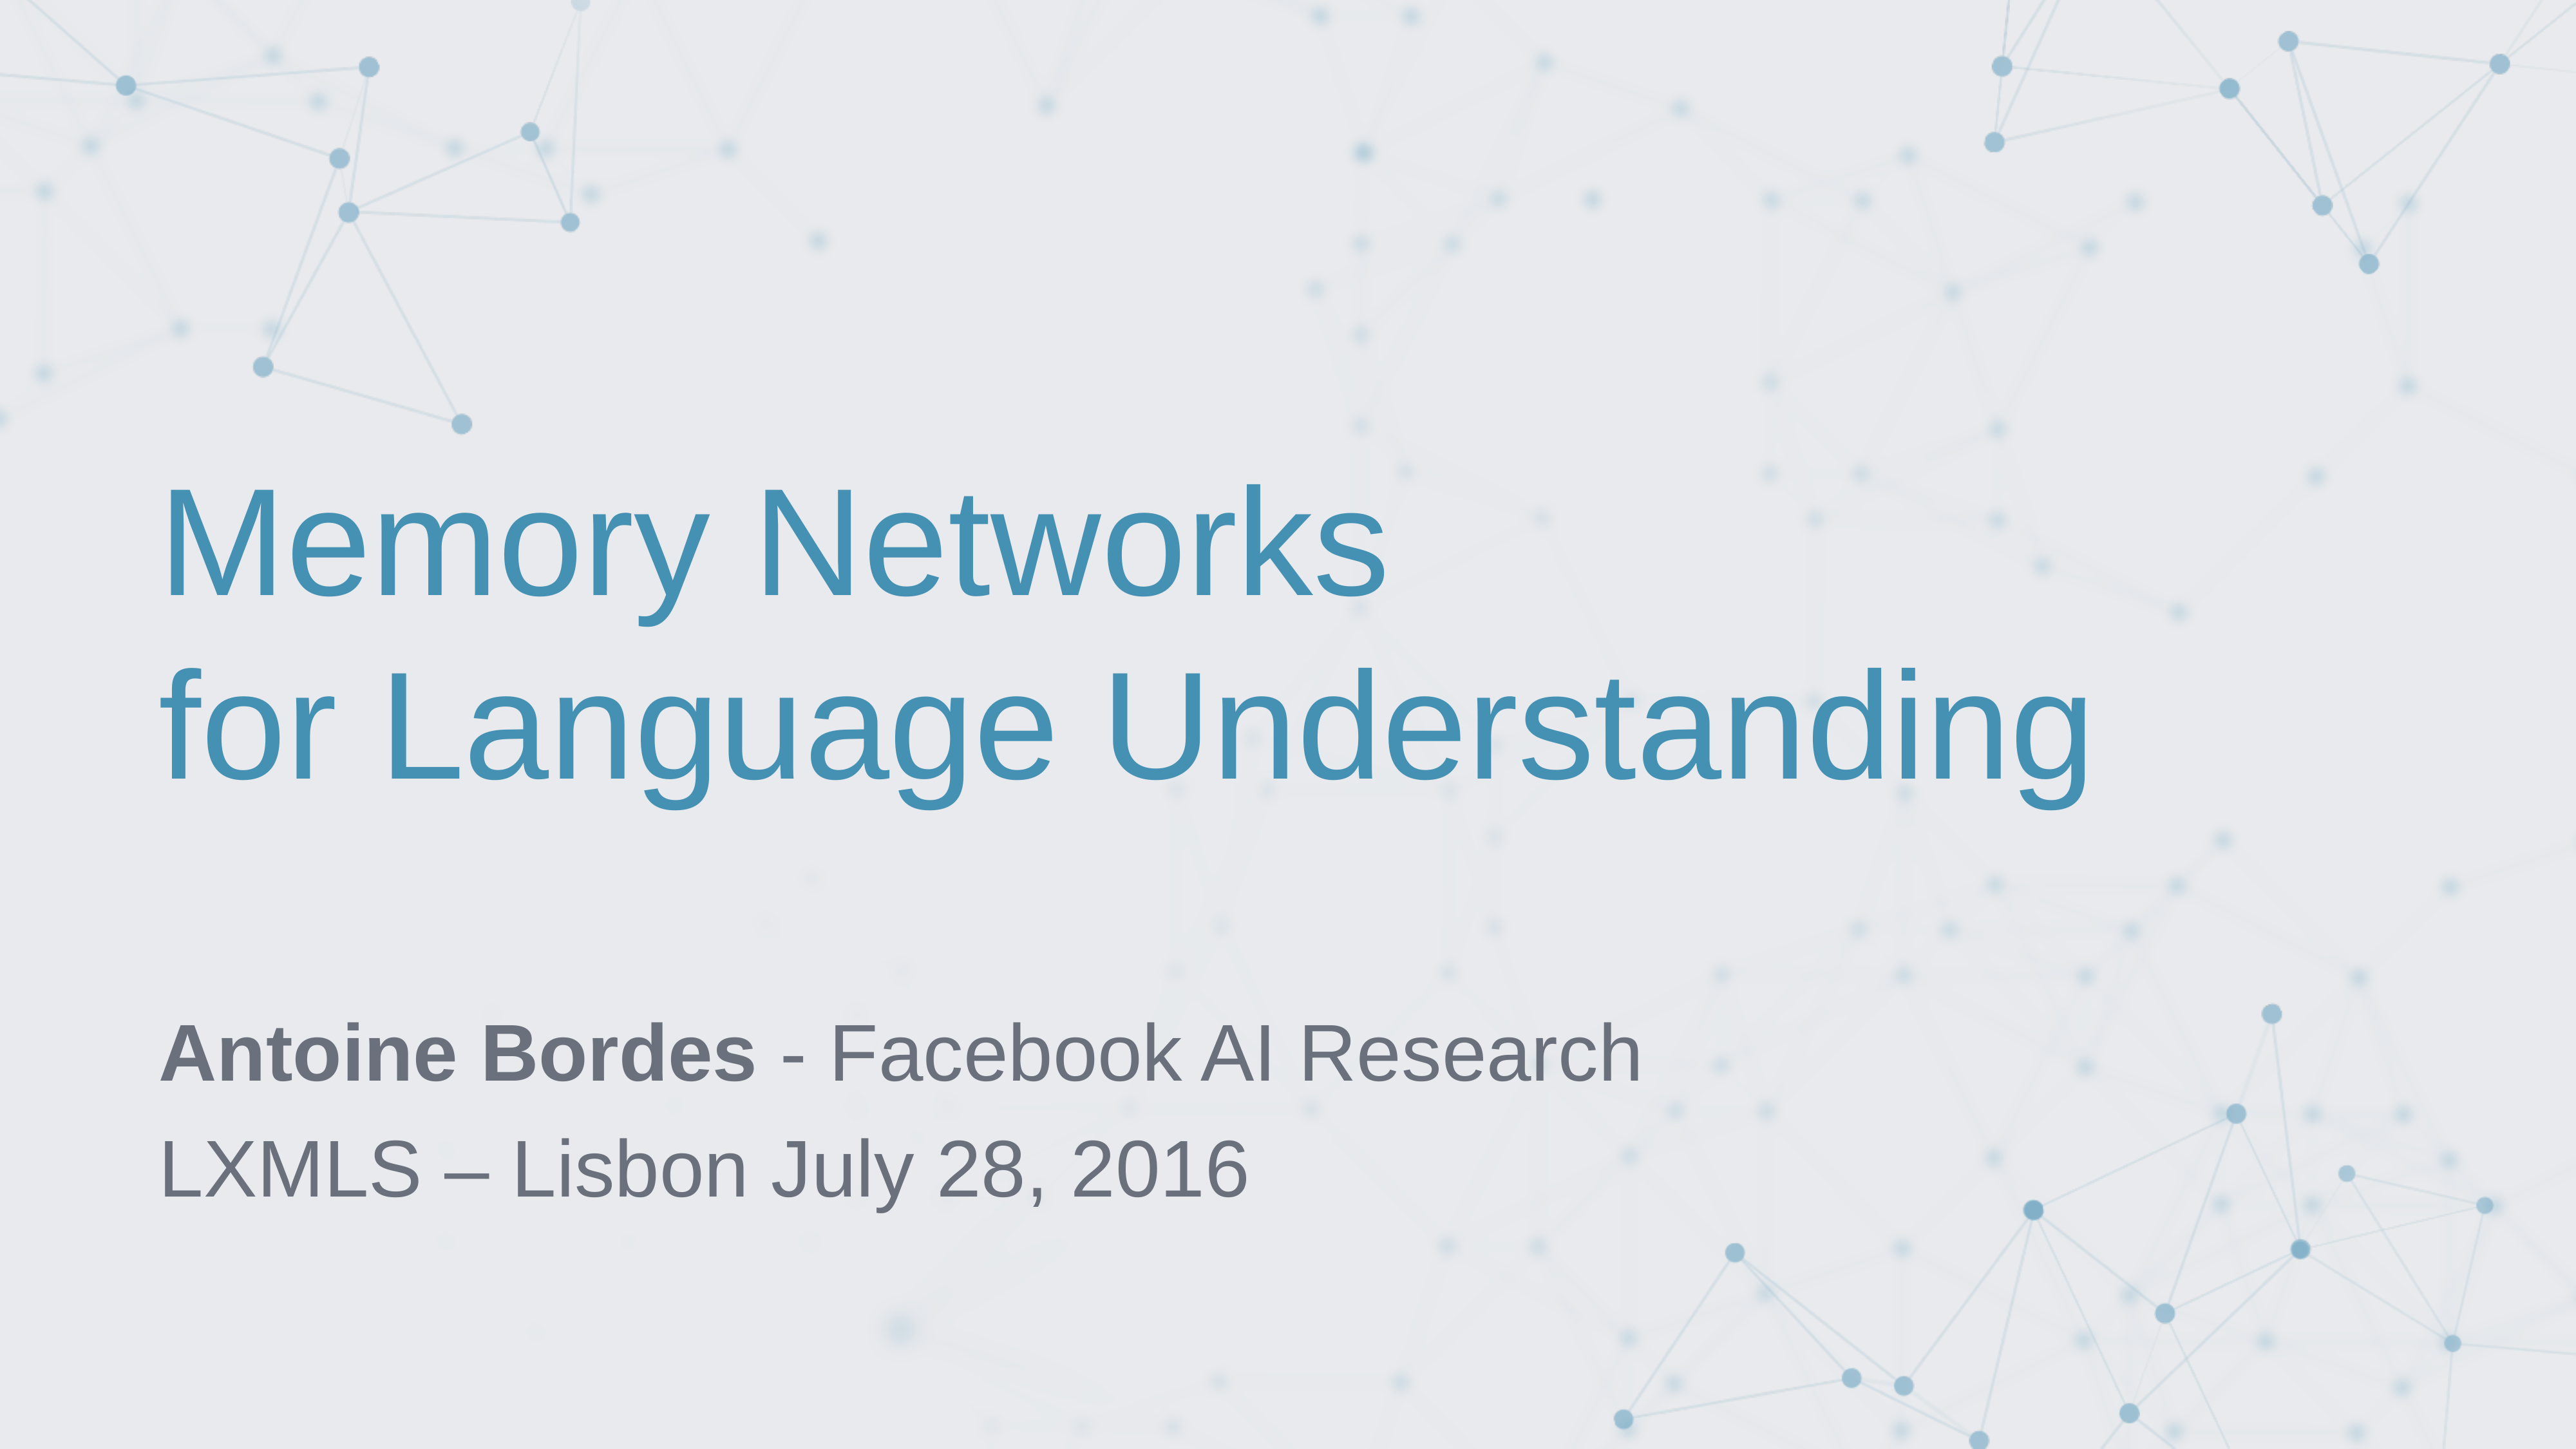

# Memory Networks for Language Understanding
Antoine Bordes - Facebook AI Research
LXMLS – Lisbon July 28, 2016